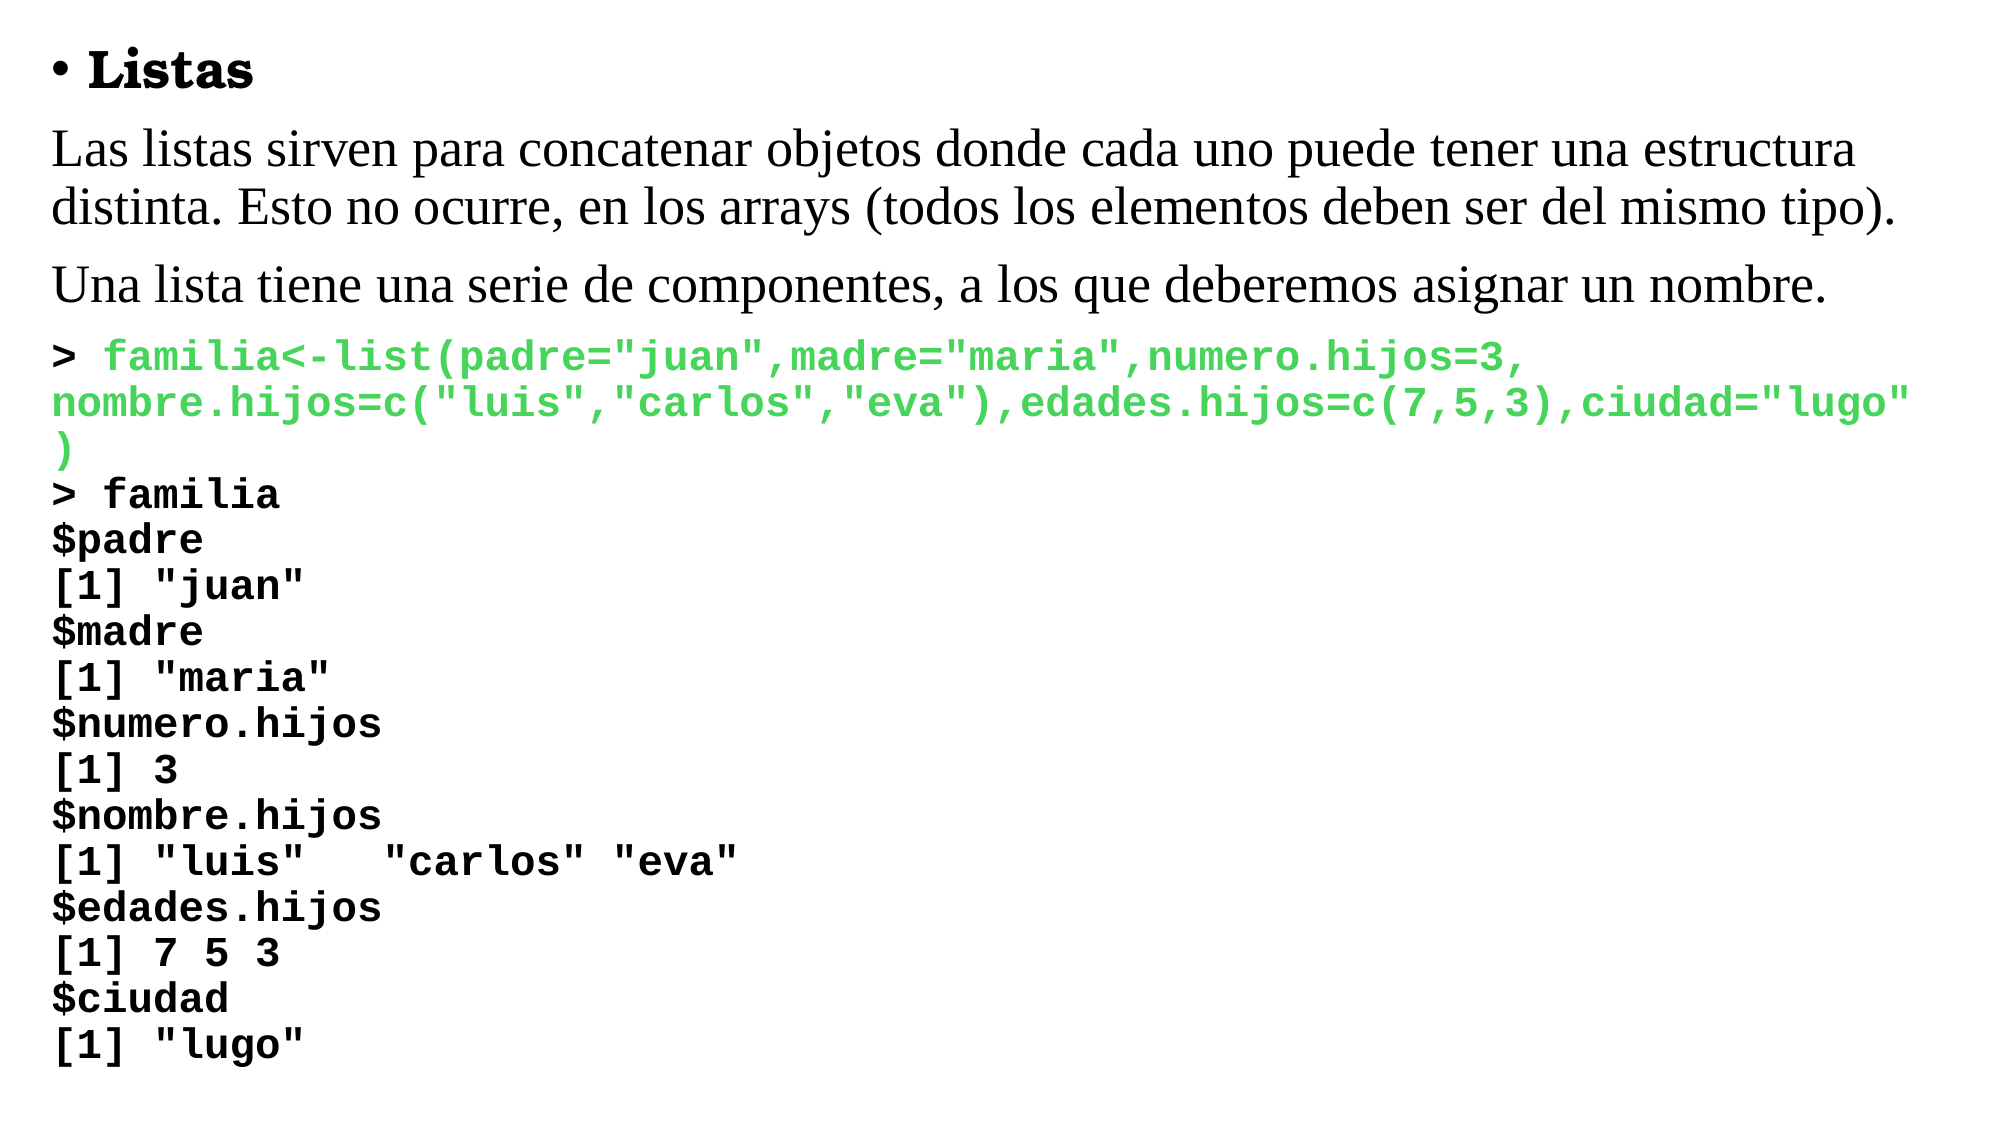

Listas
Las listas sirven para concatenar objetos donde cada uno puede tener una estructura distinta. Esto no ocurre, en los arrays (todos los elementos deben ser del mismo tipo).
Una lista tiene una serie de componentes, a los que deberemos asignar un nombre.
> familia<-list(padre="juan",madre="maria",numero.hijos=3,
nombre.hijos=c("luis","carlos","eva"),edades.hijos=c(7,5,3),ciudad="lugo")
> familia
$padre
[1] "juan"
$madre
[1] "maria"
$numero.hijos
[1] 3
$nombre.hijos
[1] "luis"   "carlos" "eva"
$edades.hijos
[1] 7 5 3
$ciudad
[1] "lugo"